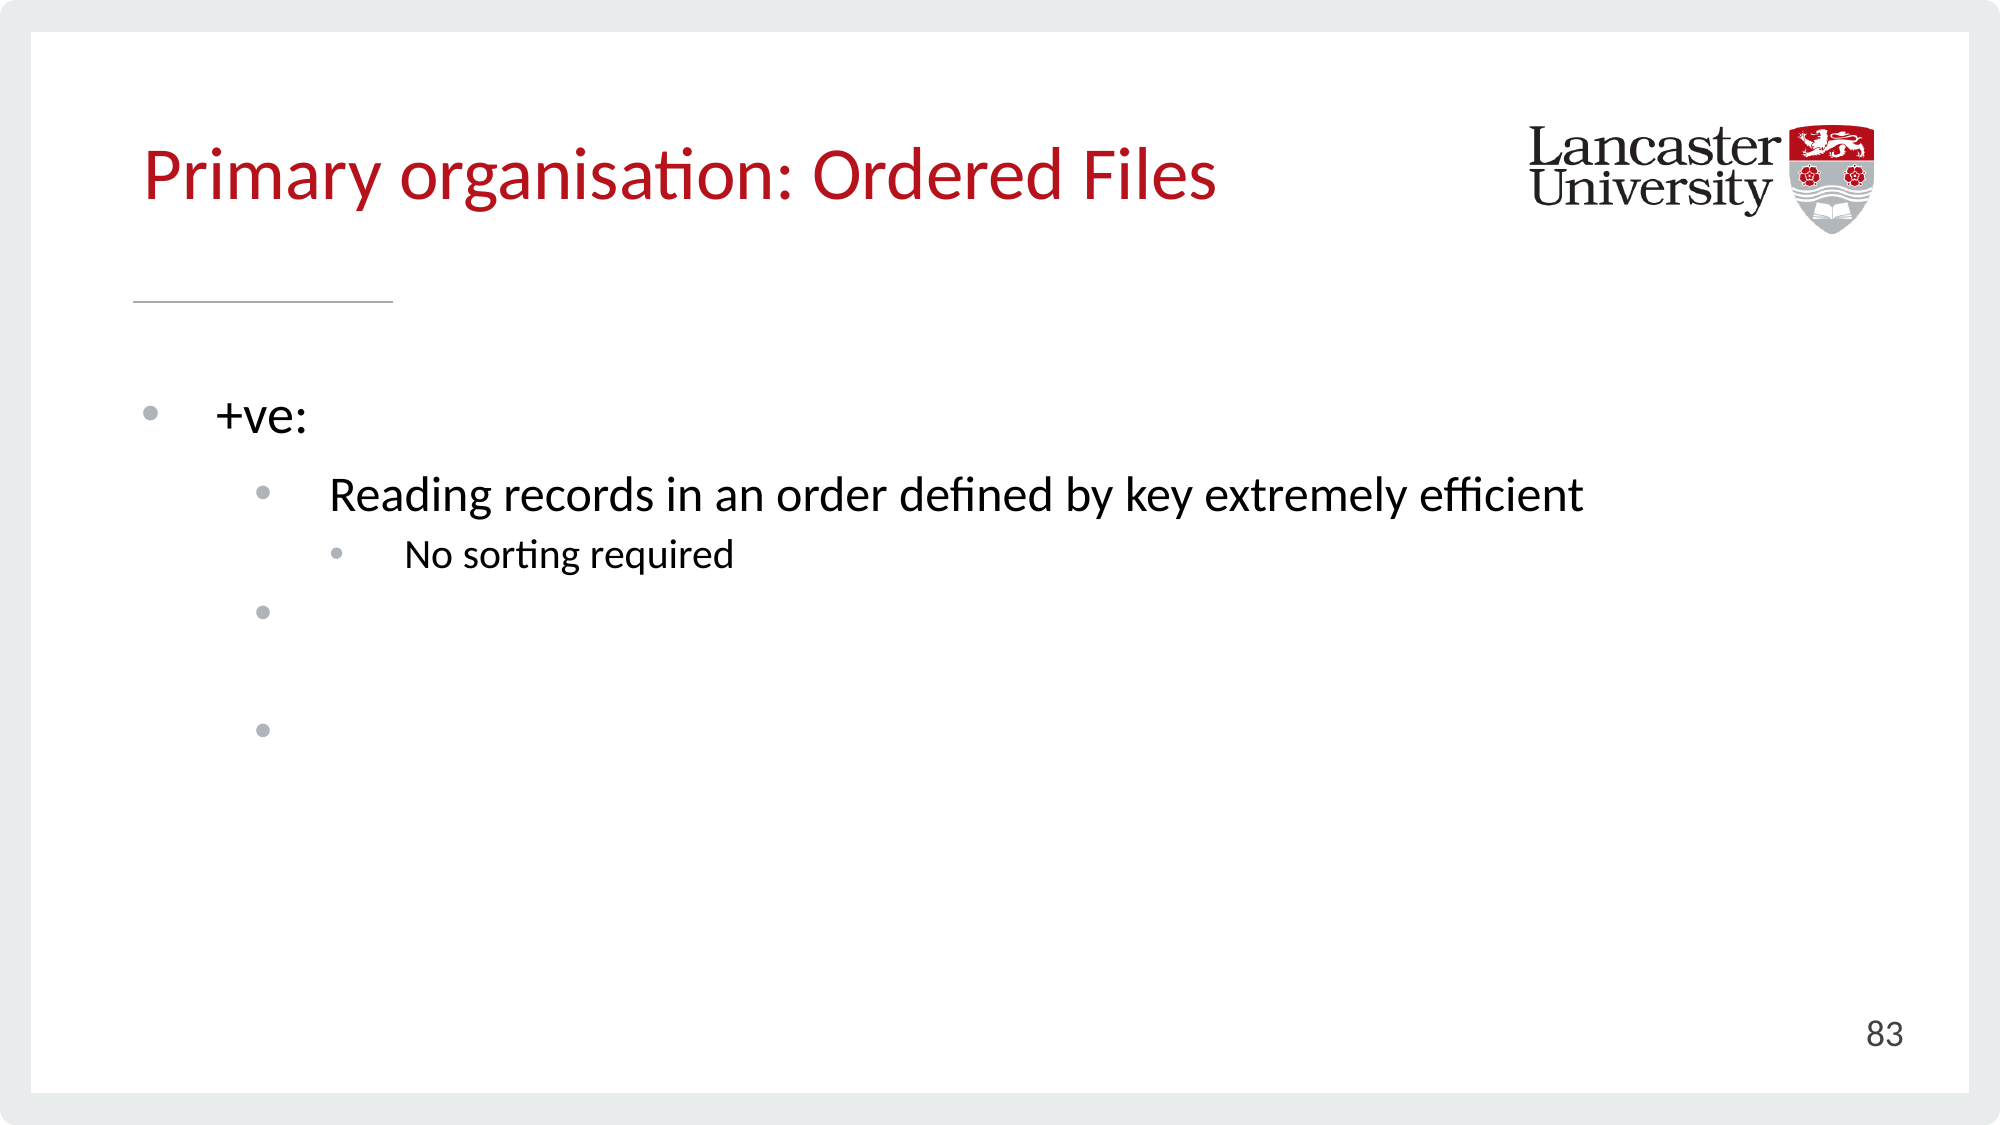

# Primary organisation: Ordered Files
+ve:
Reading records in an order defined by key extremely efficient
No sorting required
Finding the next record in order requires no additional block access unless the current record is in the last block
Using search conditions based on ordering key results in faster access

83